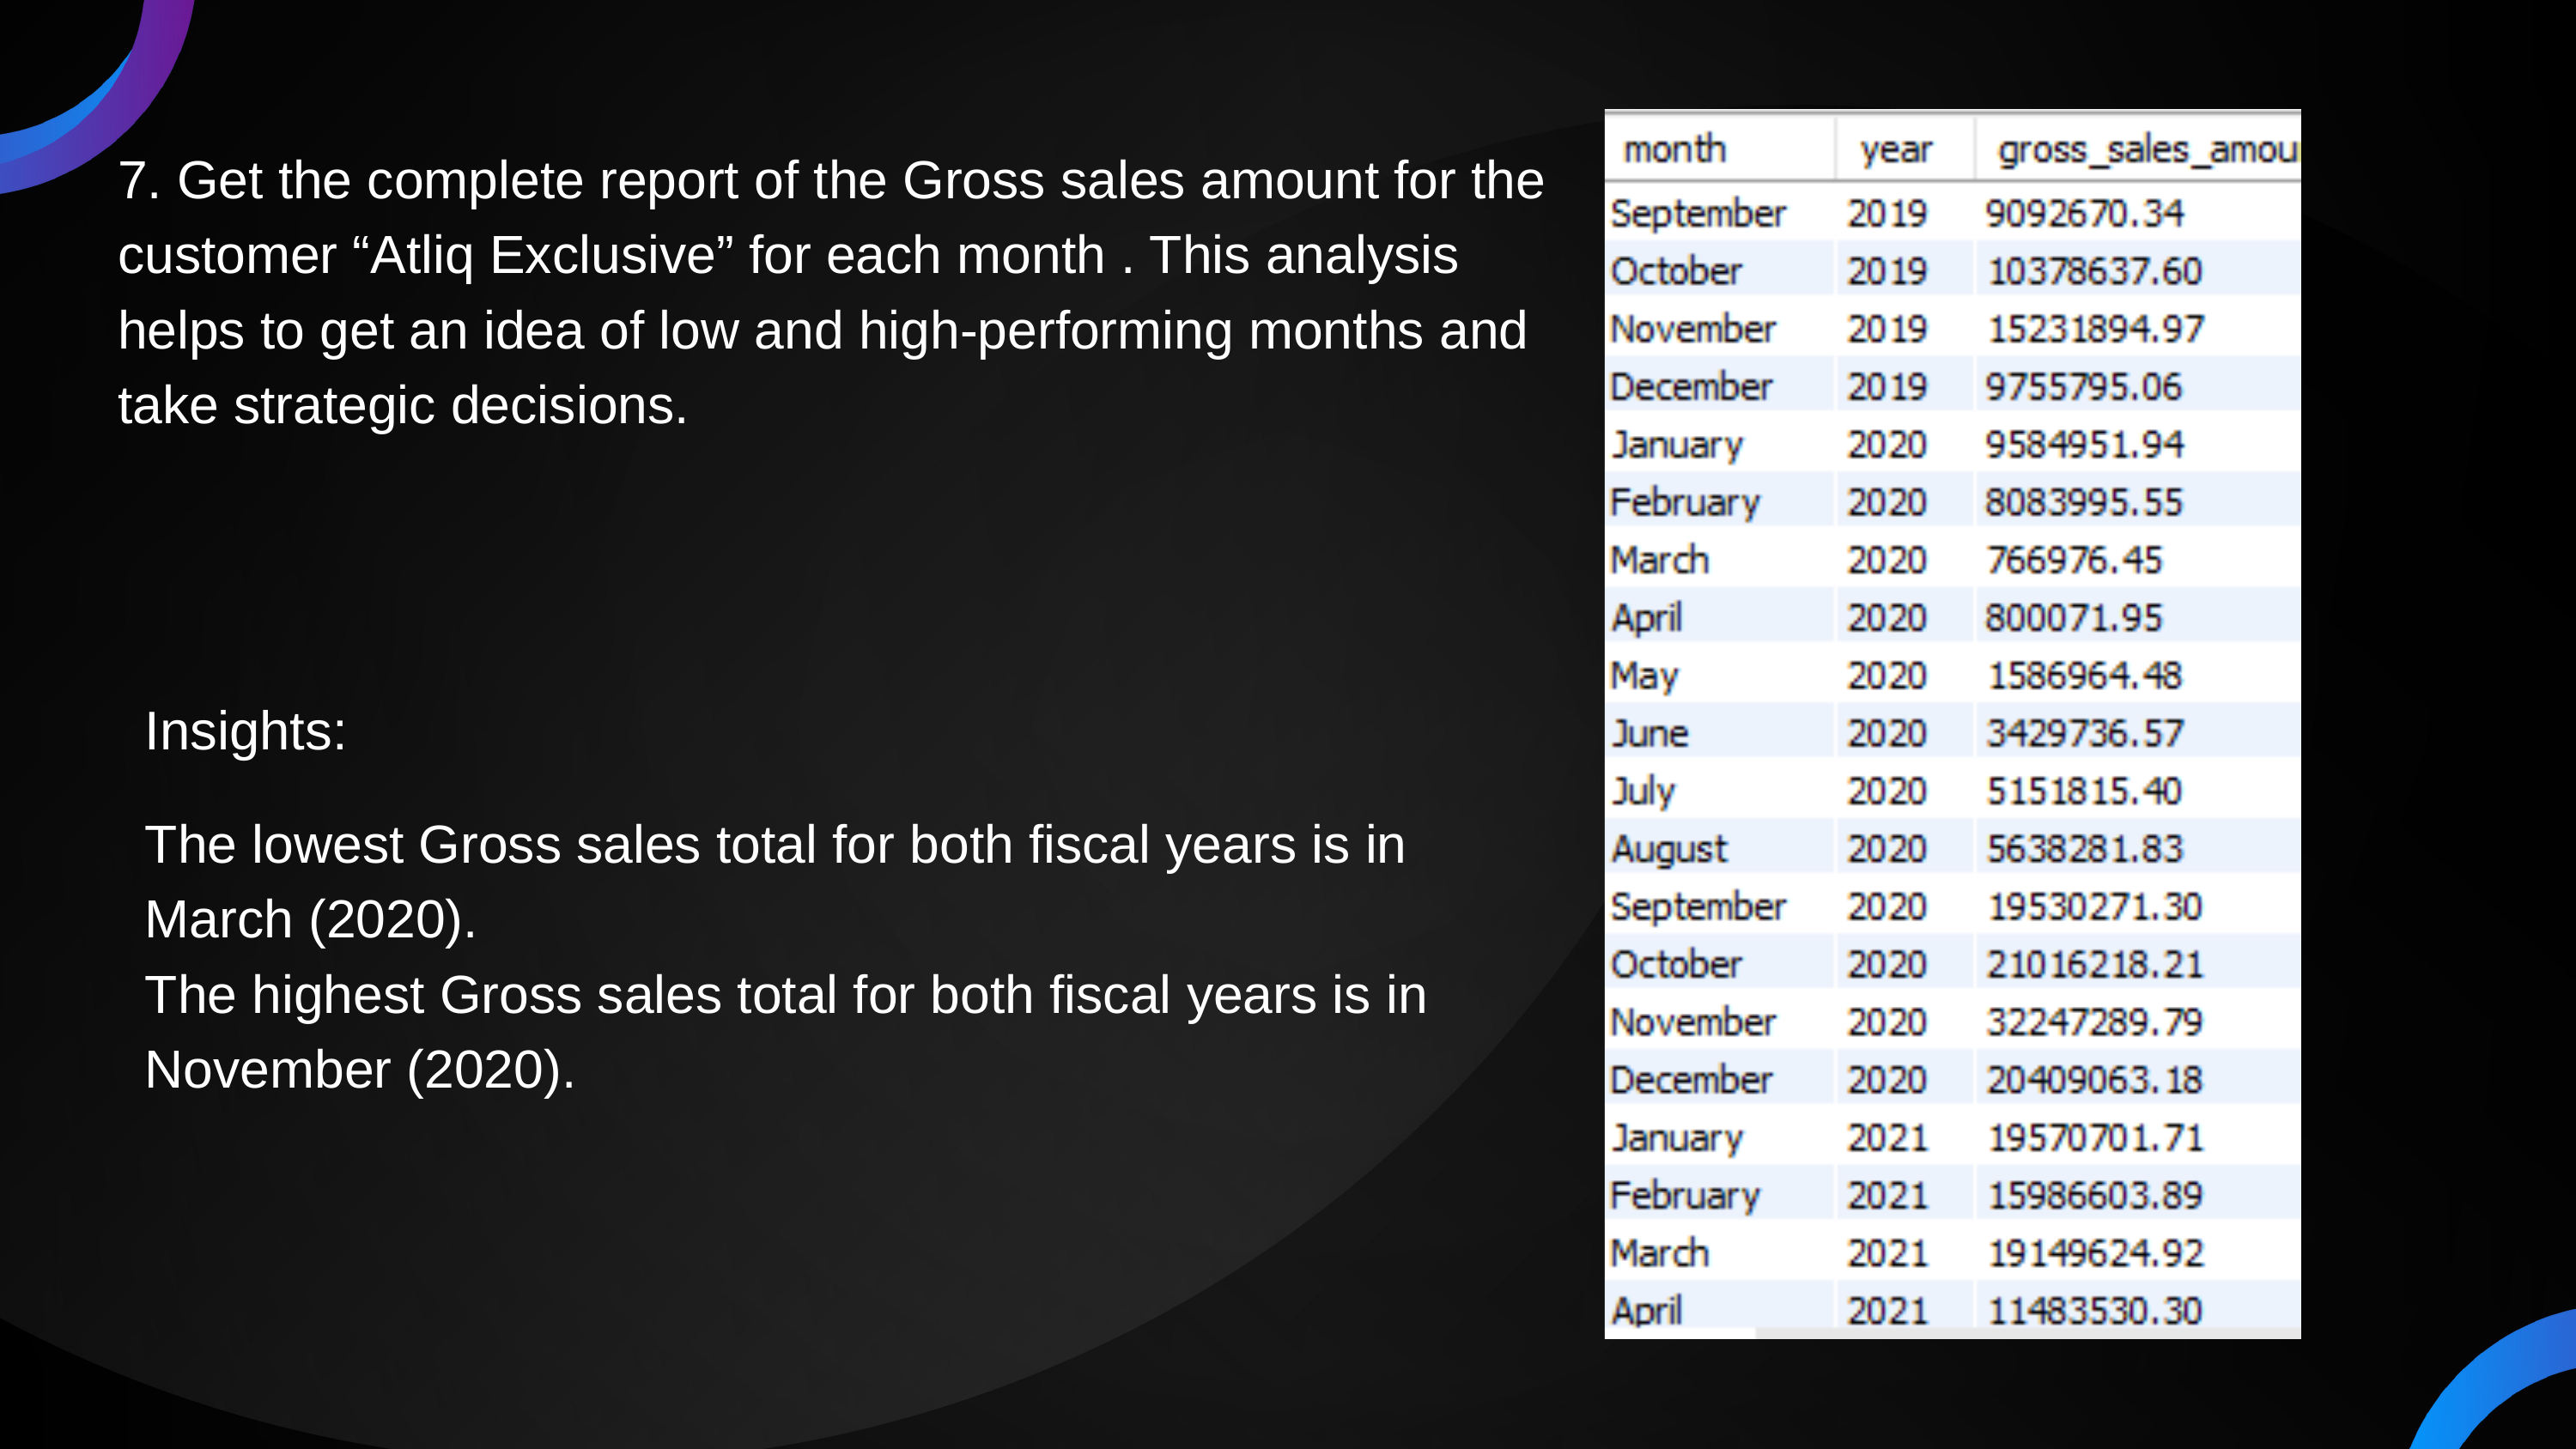

7. Get the complete report of the Gross sales amount for the customer “Atliq Exclusive” for each month . This analysis helps to get an idea of low and high-performing months and take strategic decisions.
Insights:
The lowest Gross sales total for both fiscal years is in March (2020).
The highest Gross sales total for both fiscal years is in November (2020).